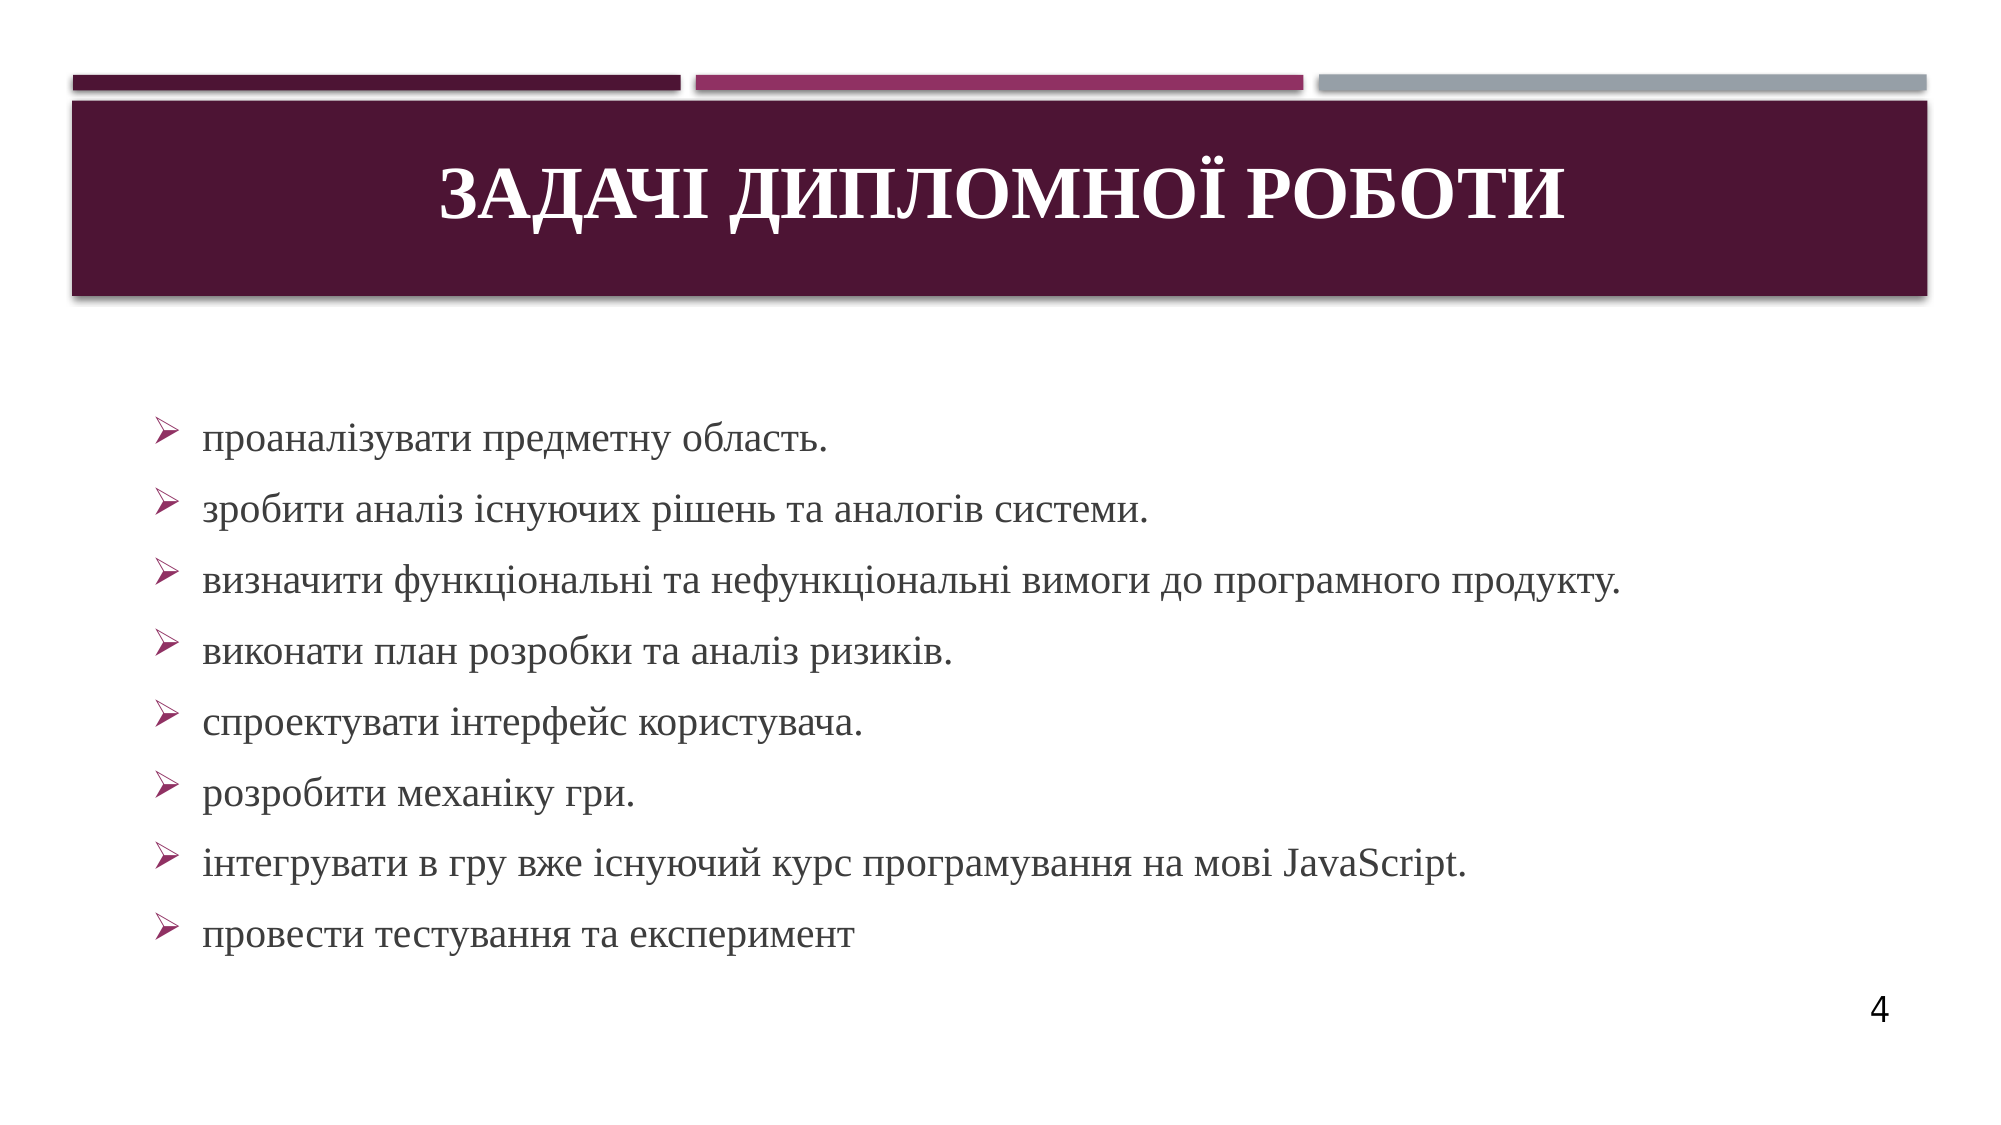

# Задачі дипломної роботи
проаналізувати предметну область.
зробити аналіз існуючих рішень та аналогів системи.
визначити функціональні та нефункціональні вимоги до програмного продукту.
виконати план розробки та аналіз ризиків.
спроектувати інтерфейс користувача.
розробити механіку гри.
інтегрувати в гру вже існуючий курс програмування на мові JavaScript.
провести тестування та експеримент
4